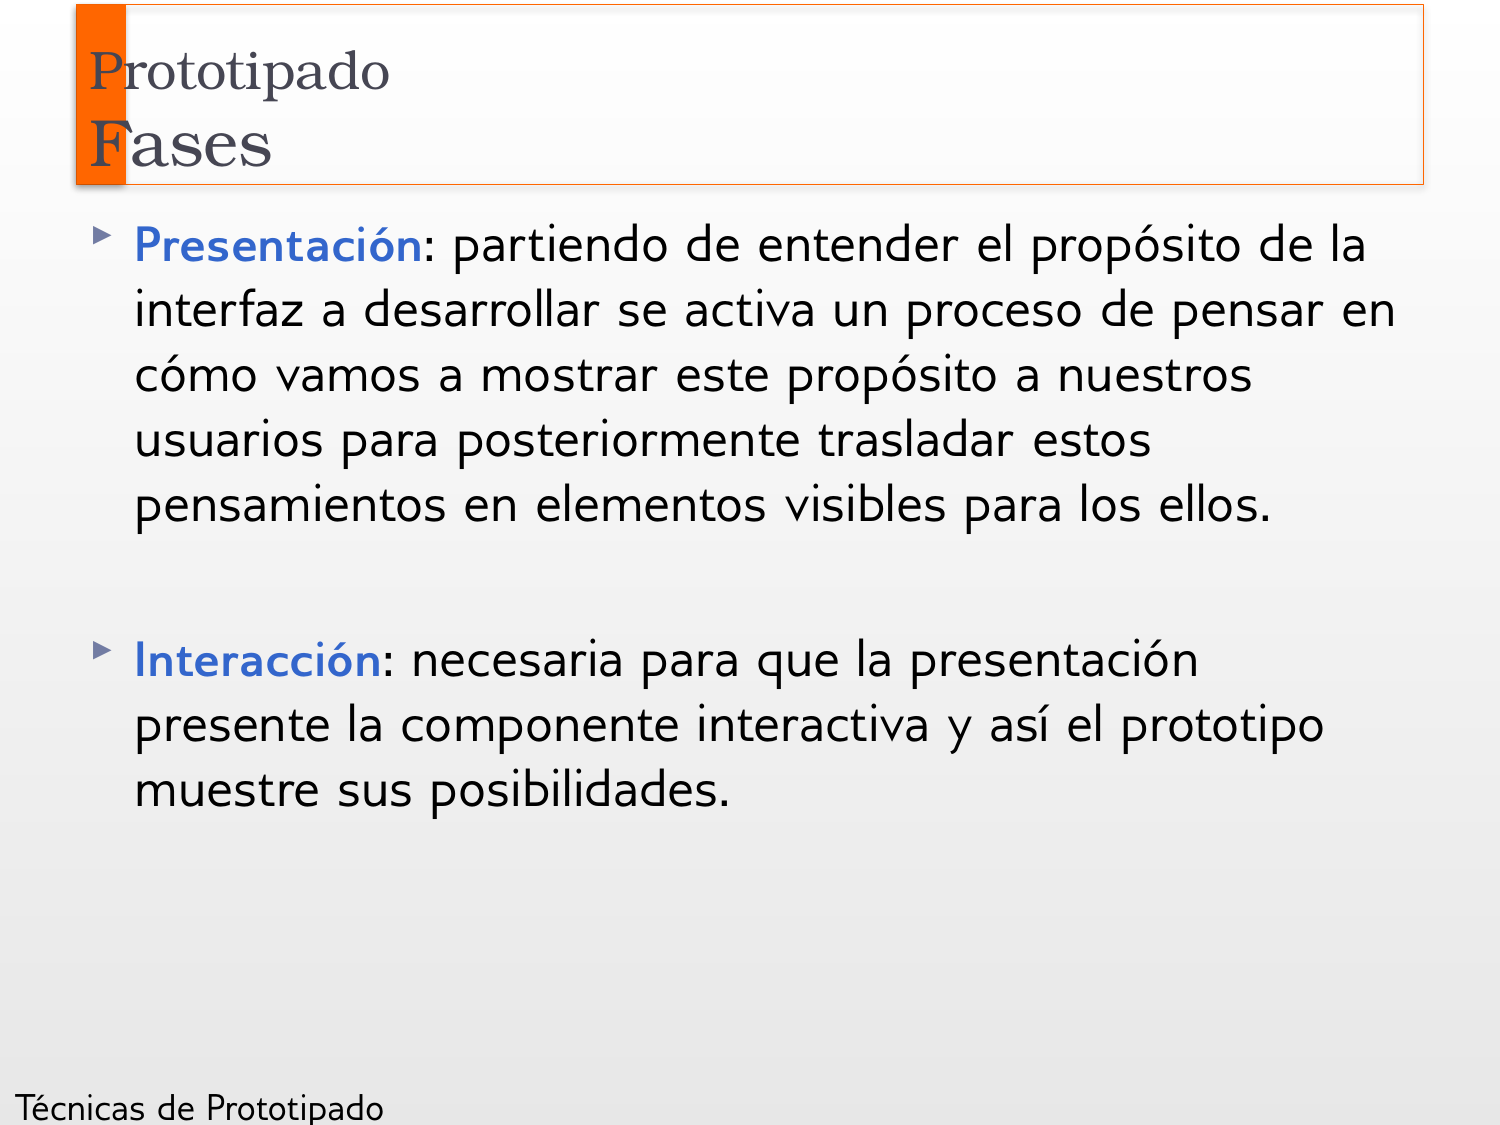

# Prototipado Fases
Presentación: partiendo de entender el propósito de la interfaz a desarrollar se activa un proceso de pensar en cómo vamos a mostrar este propósito a nuestros usuarios para posteriormente trasladar estos pensamientos en elementos visibles para los ellos.

Interacción: necesaria para que la presentación presente la componente interactiva y así el prototipo muestre sus posibilidades.

Técnicas de Prototipado